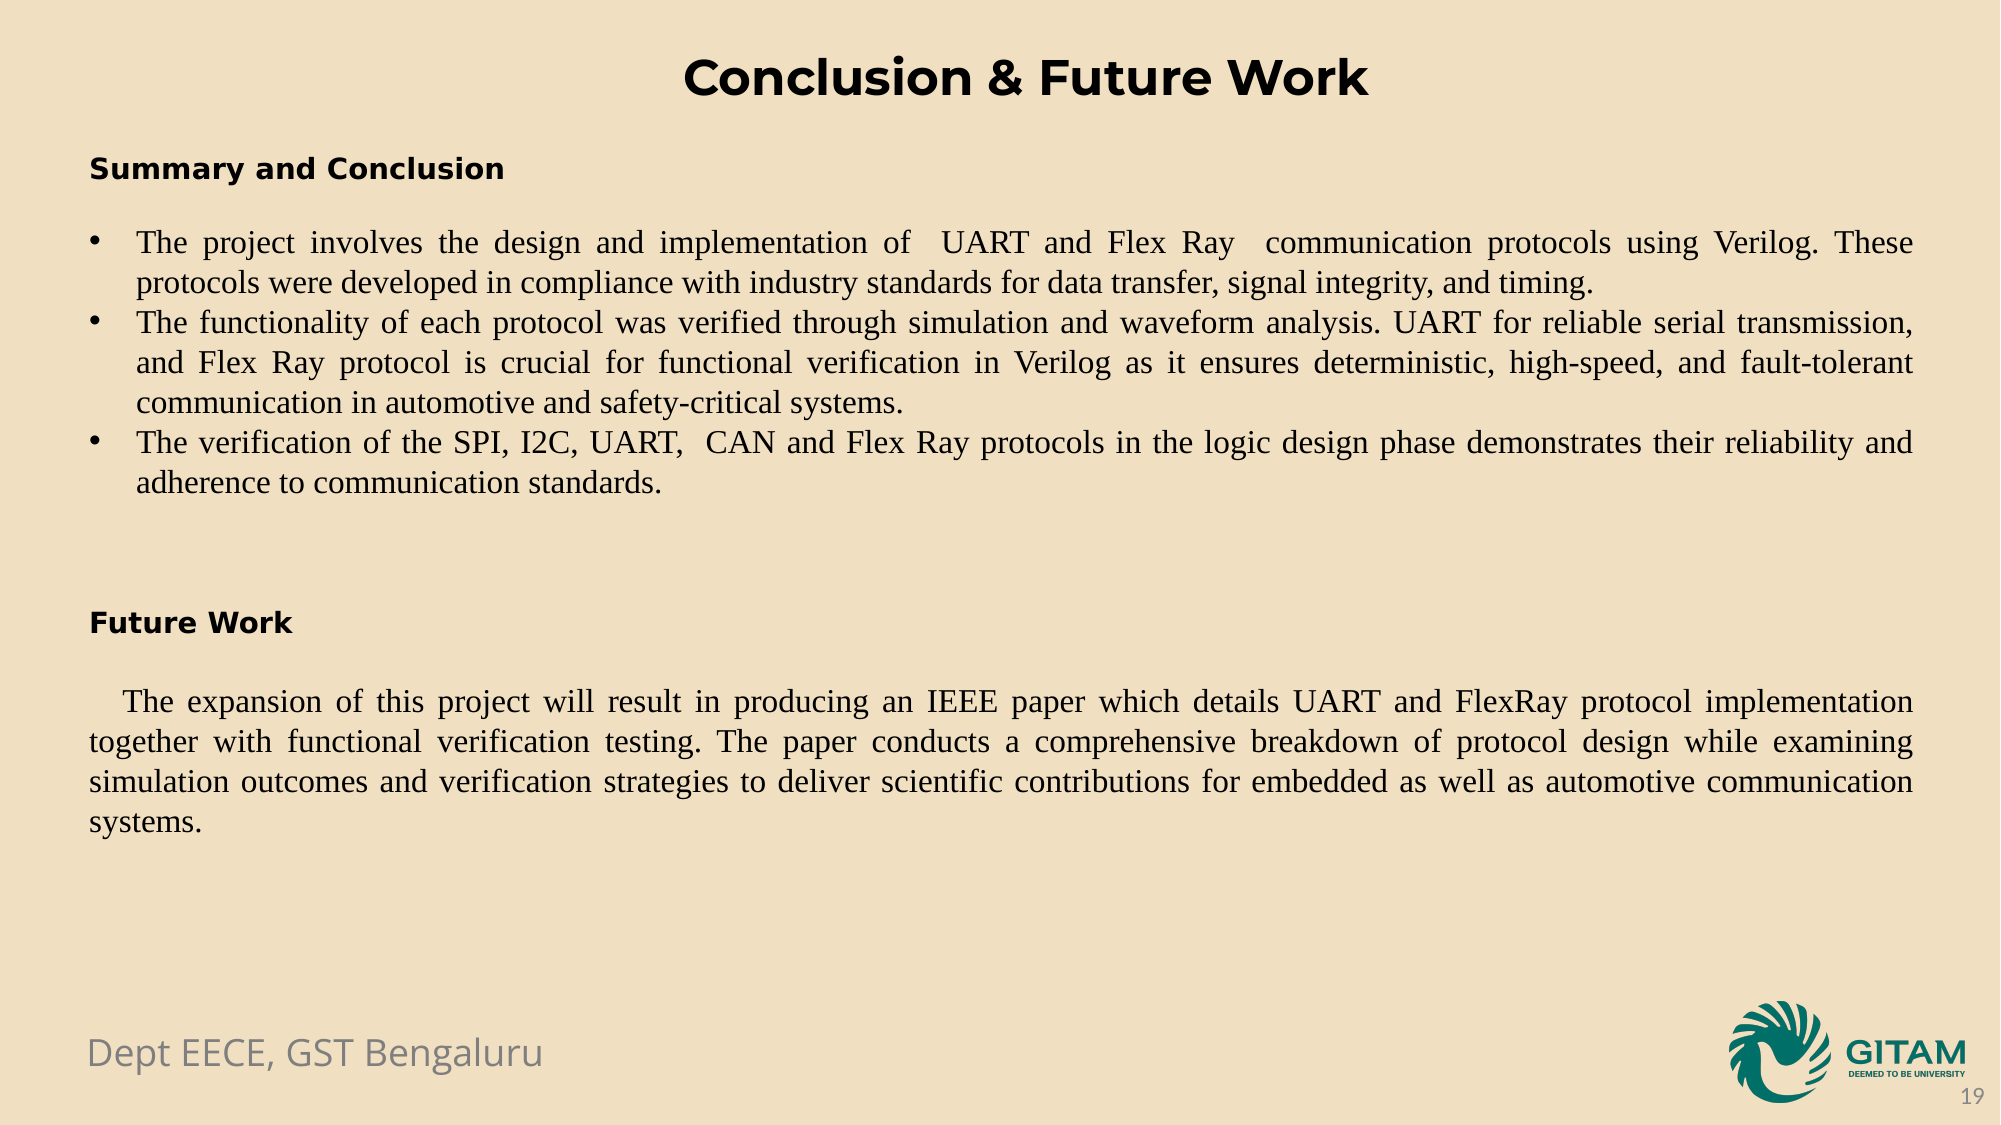

Conclusion & Future Work
Summary and Conclusion

The project involves the design and implementation of  UART and Flex Ray  communication protocols using Verilog. These protocols were developed in compliance with industry standards for data transfer, signal integrity, and timing.
The functionality of each protocol was verified through simulation and waveform analysis. UART for reliable serial transmission, and Flex Ray protocol is crucial for functional verification in Verilog as it ensures deterministic, high-speed, and fault-tolerant communication in automotive and safety-critical systems.
The verification of the SPI, I2C, UART,  CAN and Flex Ray protocols in the logic design phase demonstrates their reliability and adherence to communication standards.

Future Work

 The expansion of this project will result in producing an IEEE paper which details UART and FlexRay protocol implementation together with functional verification testing. The paper conducts a comprehensive breakdown of protocol design while examining simulation outcomes and verification strategies to deliver scientific contributions for embedded as well as automotive communication systems.

19